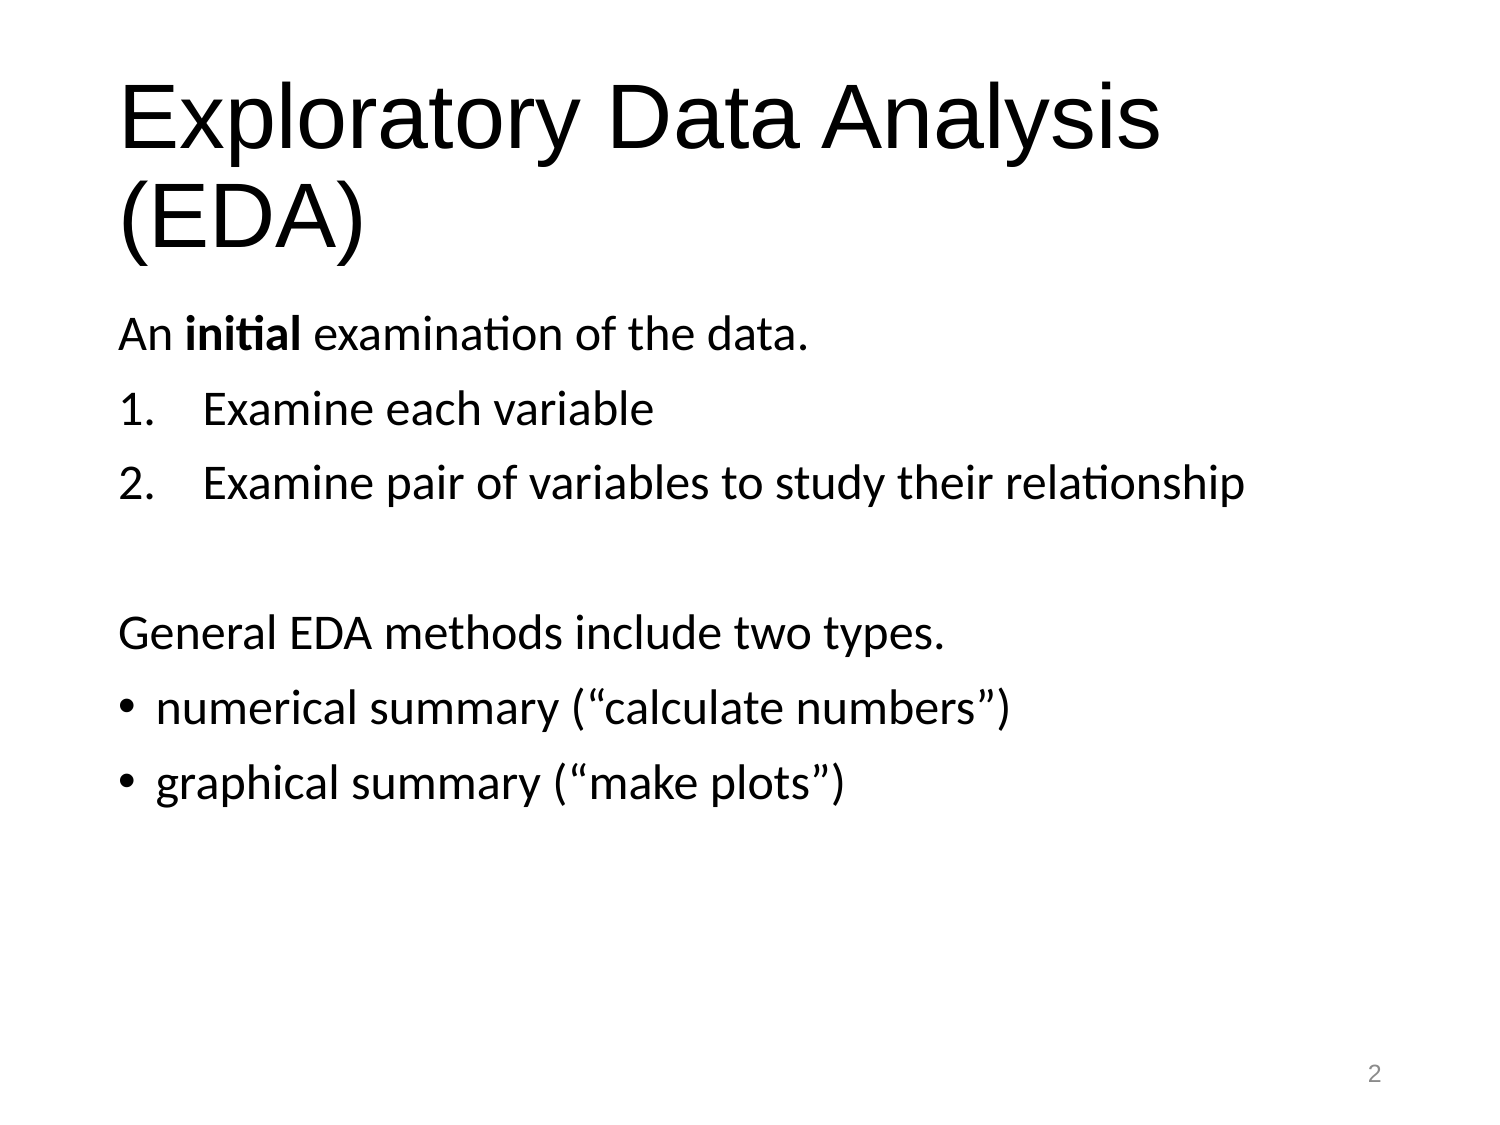

# Exploratory Data Analysis (EDA)
An initial examination of the data.
Examine each variable
Examine pair of variables to study their relationship

General EDA methods include two types.
numerical summary (“calculate numbers”)
graphical summary (“make plots”)

2